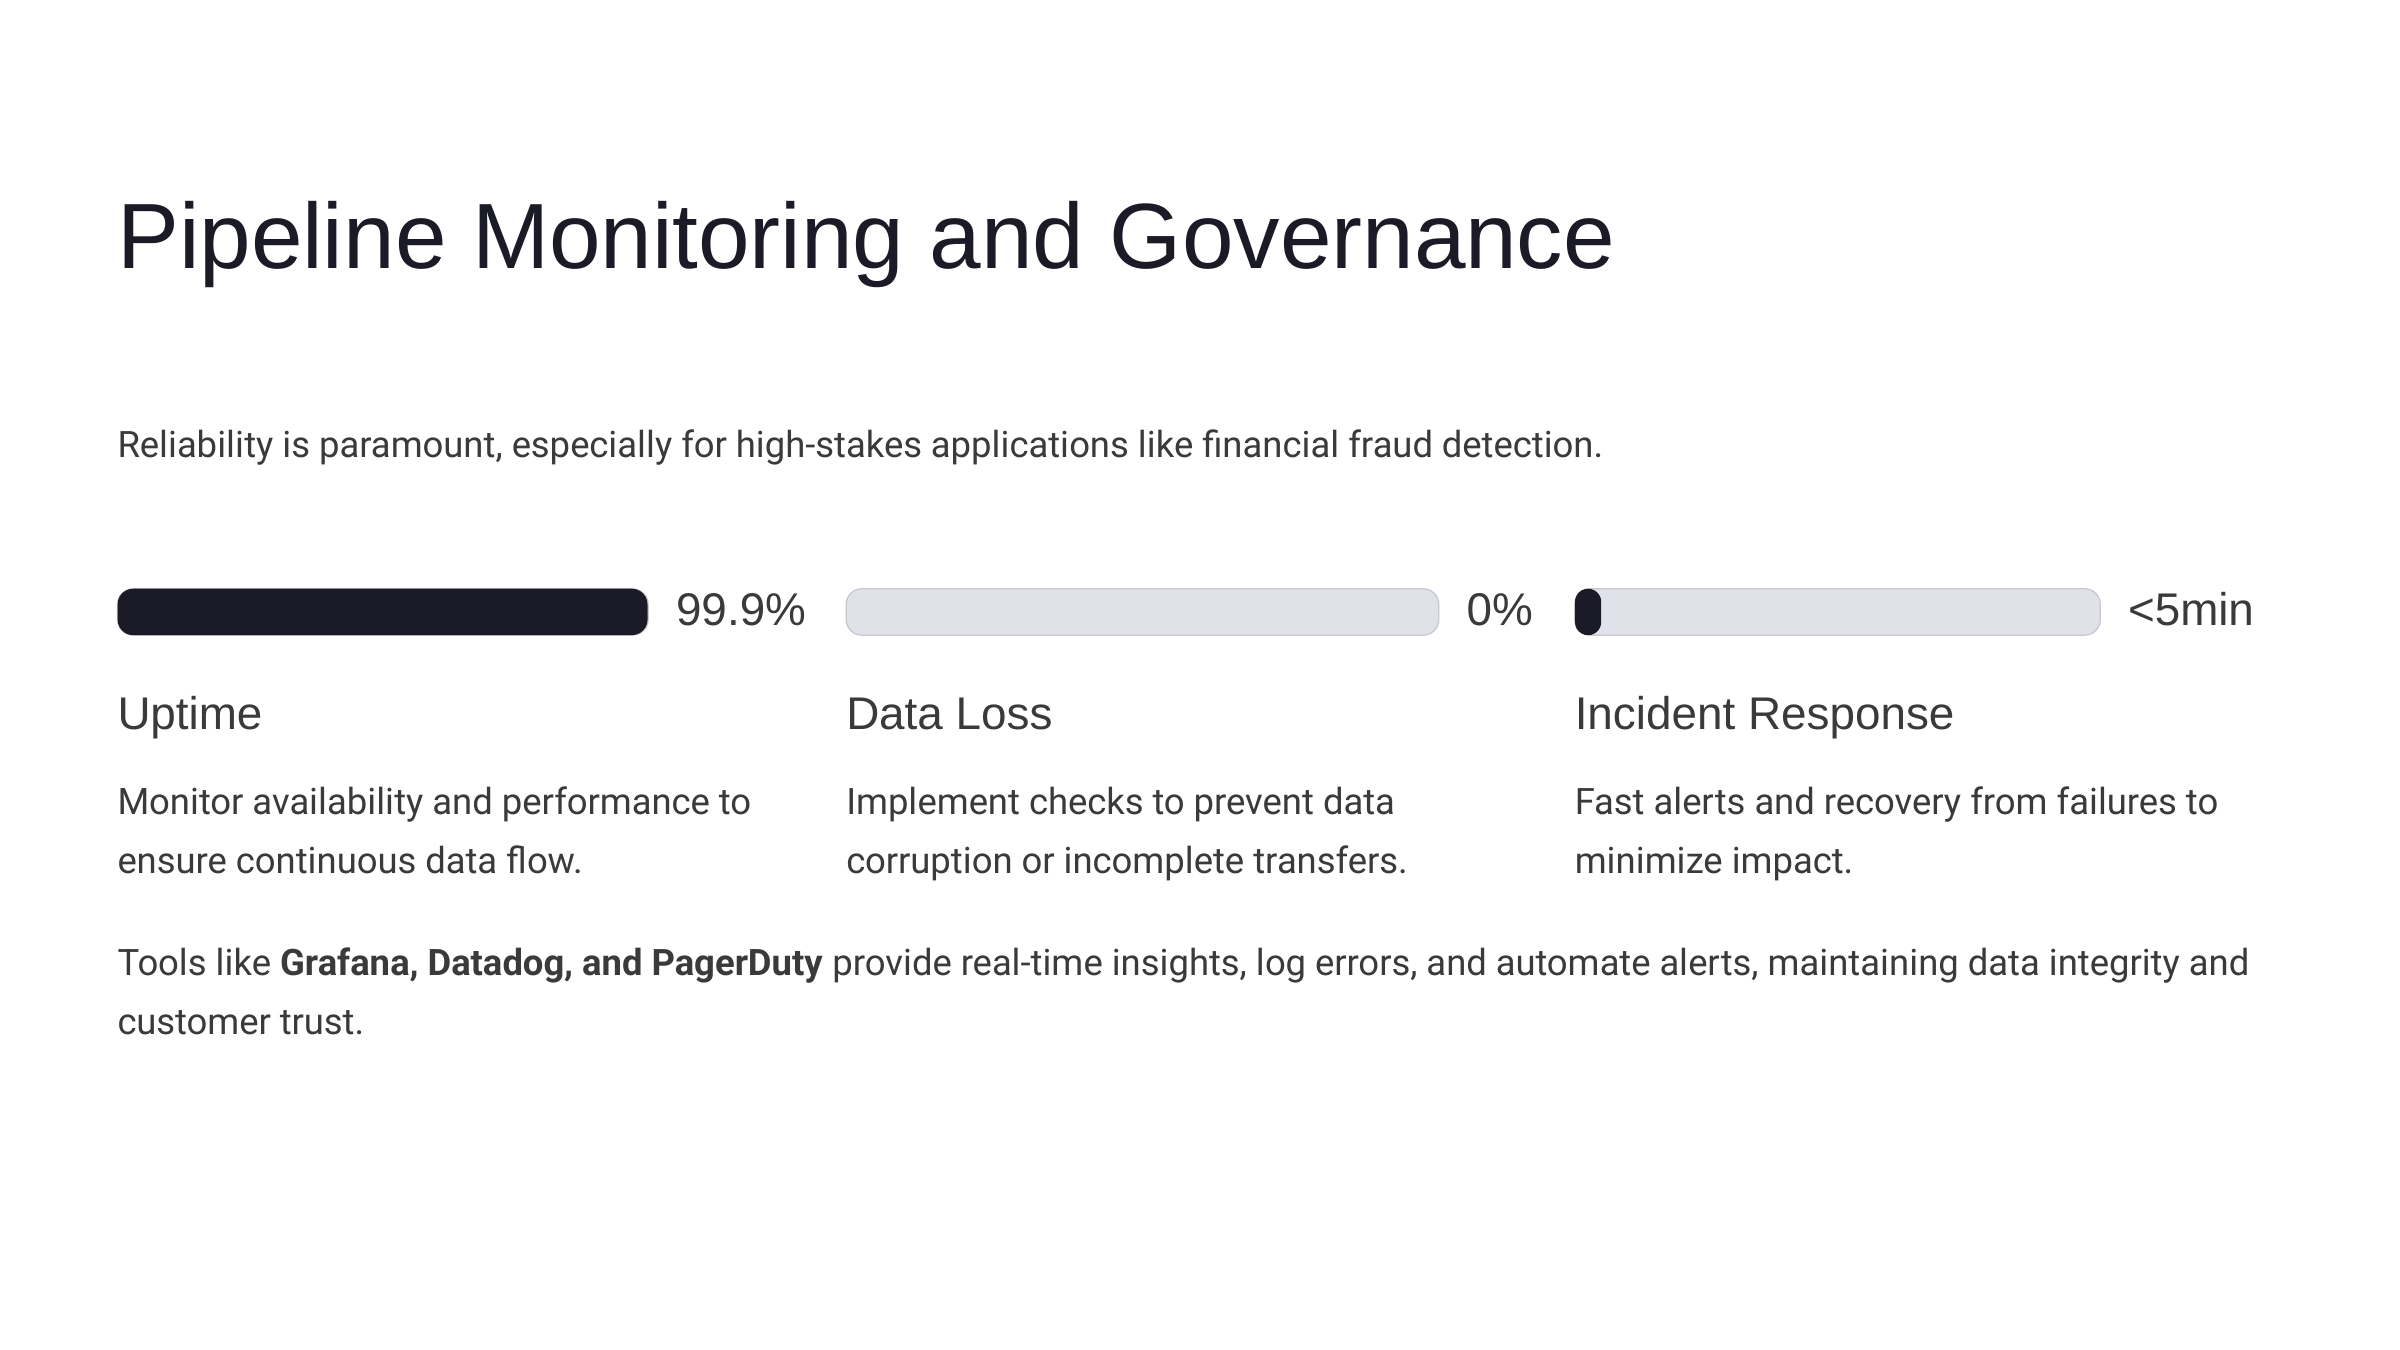

Pipeline Monitoring and Governance
Reliability is paramount, especially for high-stakes applications like financial fraud detection.

99.9%

0%

<5min
Uptime
Data Loss
Incident Response
Monitor availability and performance to ensure continuous data flow.
Implement checks to prevent data corruption or incomplete transfers.
Fast alerts and recovery from failures to minimize impact.
Tools like Grafana, Datadog, and PagerDuty provide real-time insights, log errors, and automate alerts, maintaining data integrity and customer trust.